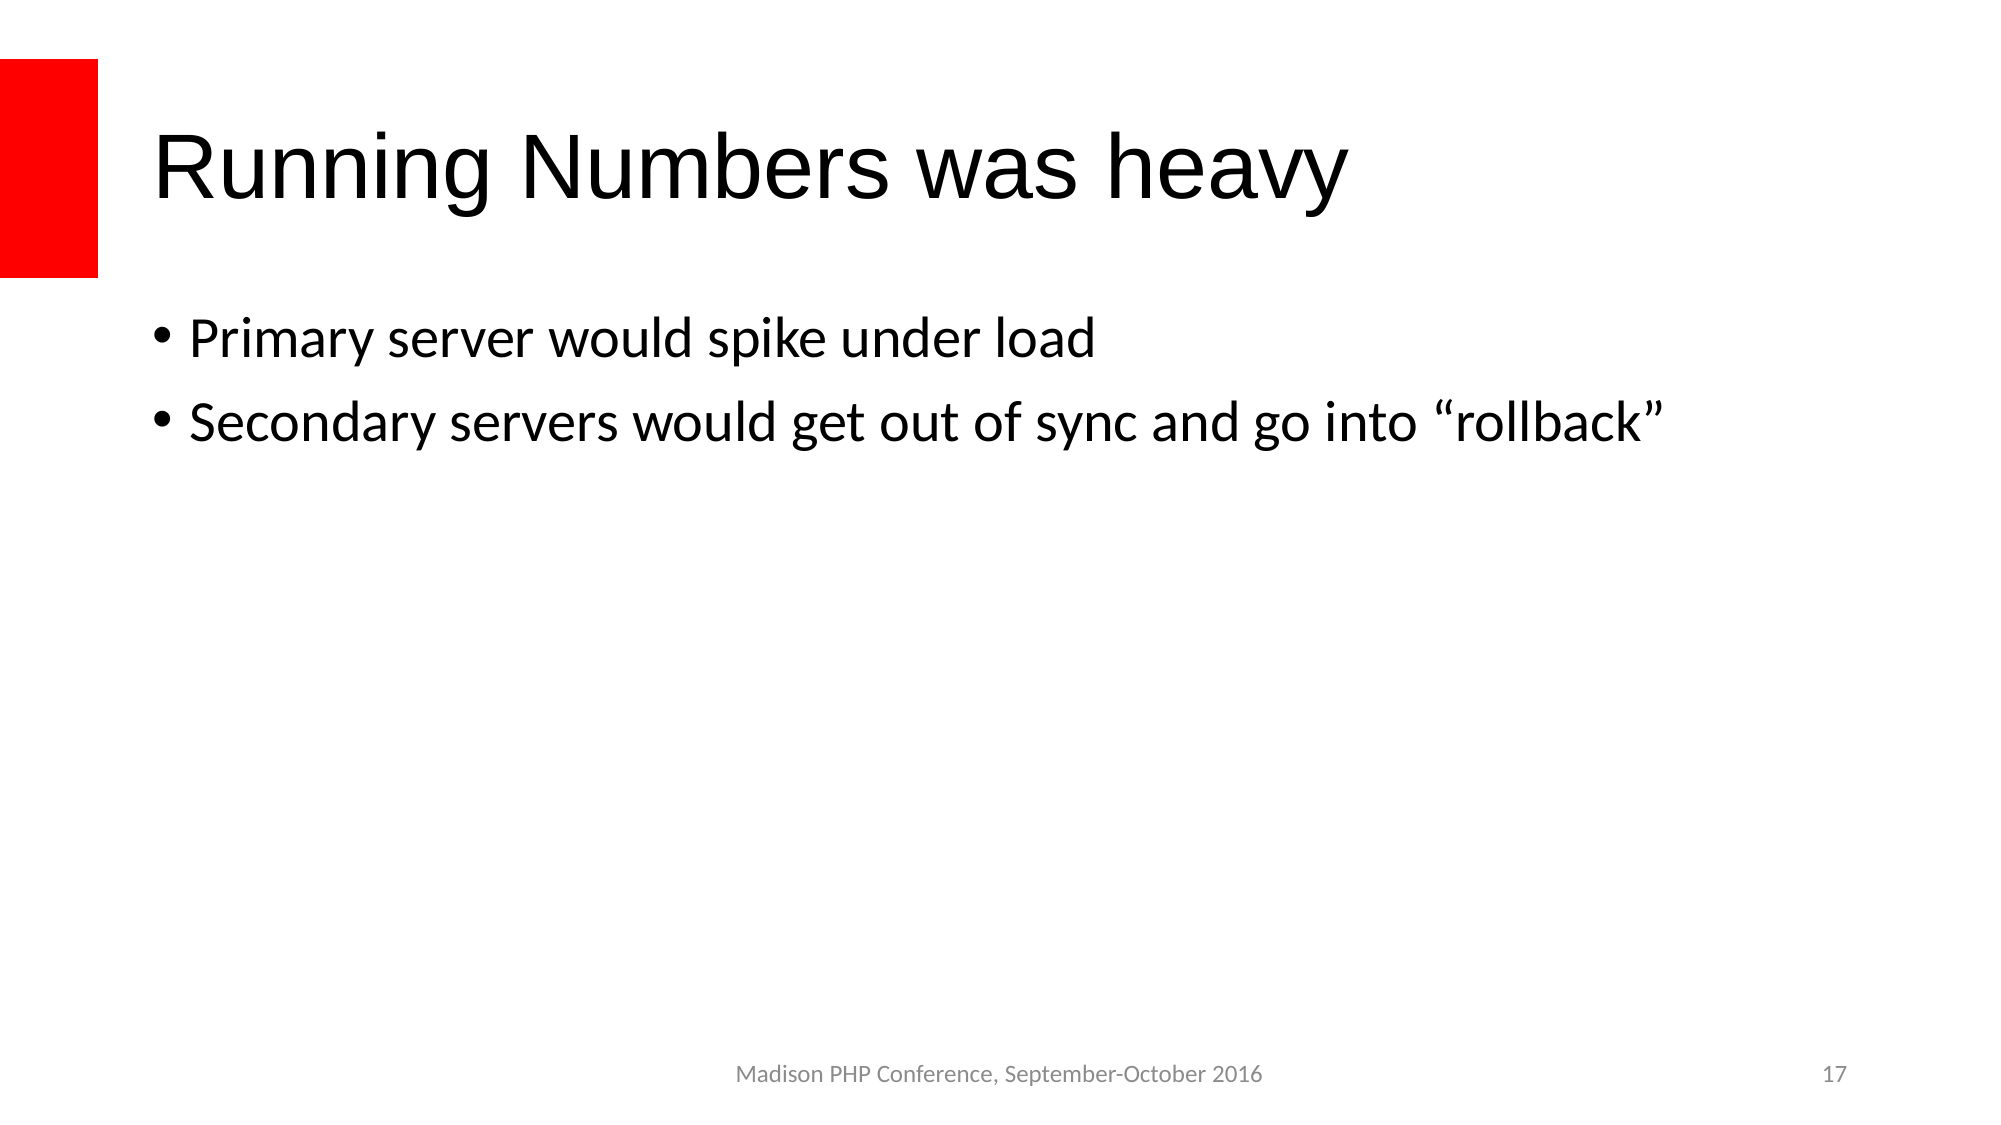

# Running Numbers was heavy
Primary server would spike under load
Secondary servers would get out of sync and go into “rollback”

Madison PHP Conference, September-October 2016
17